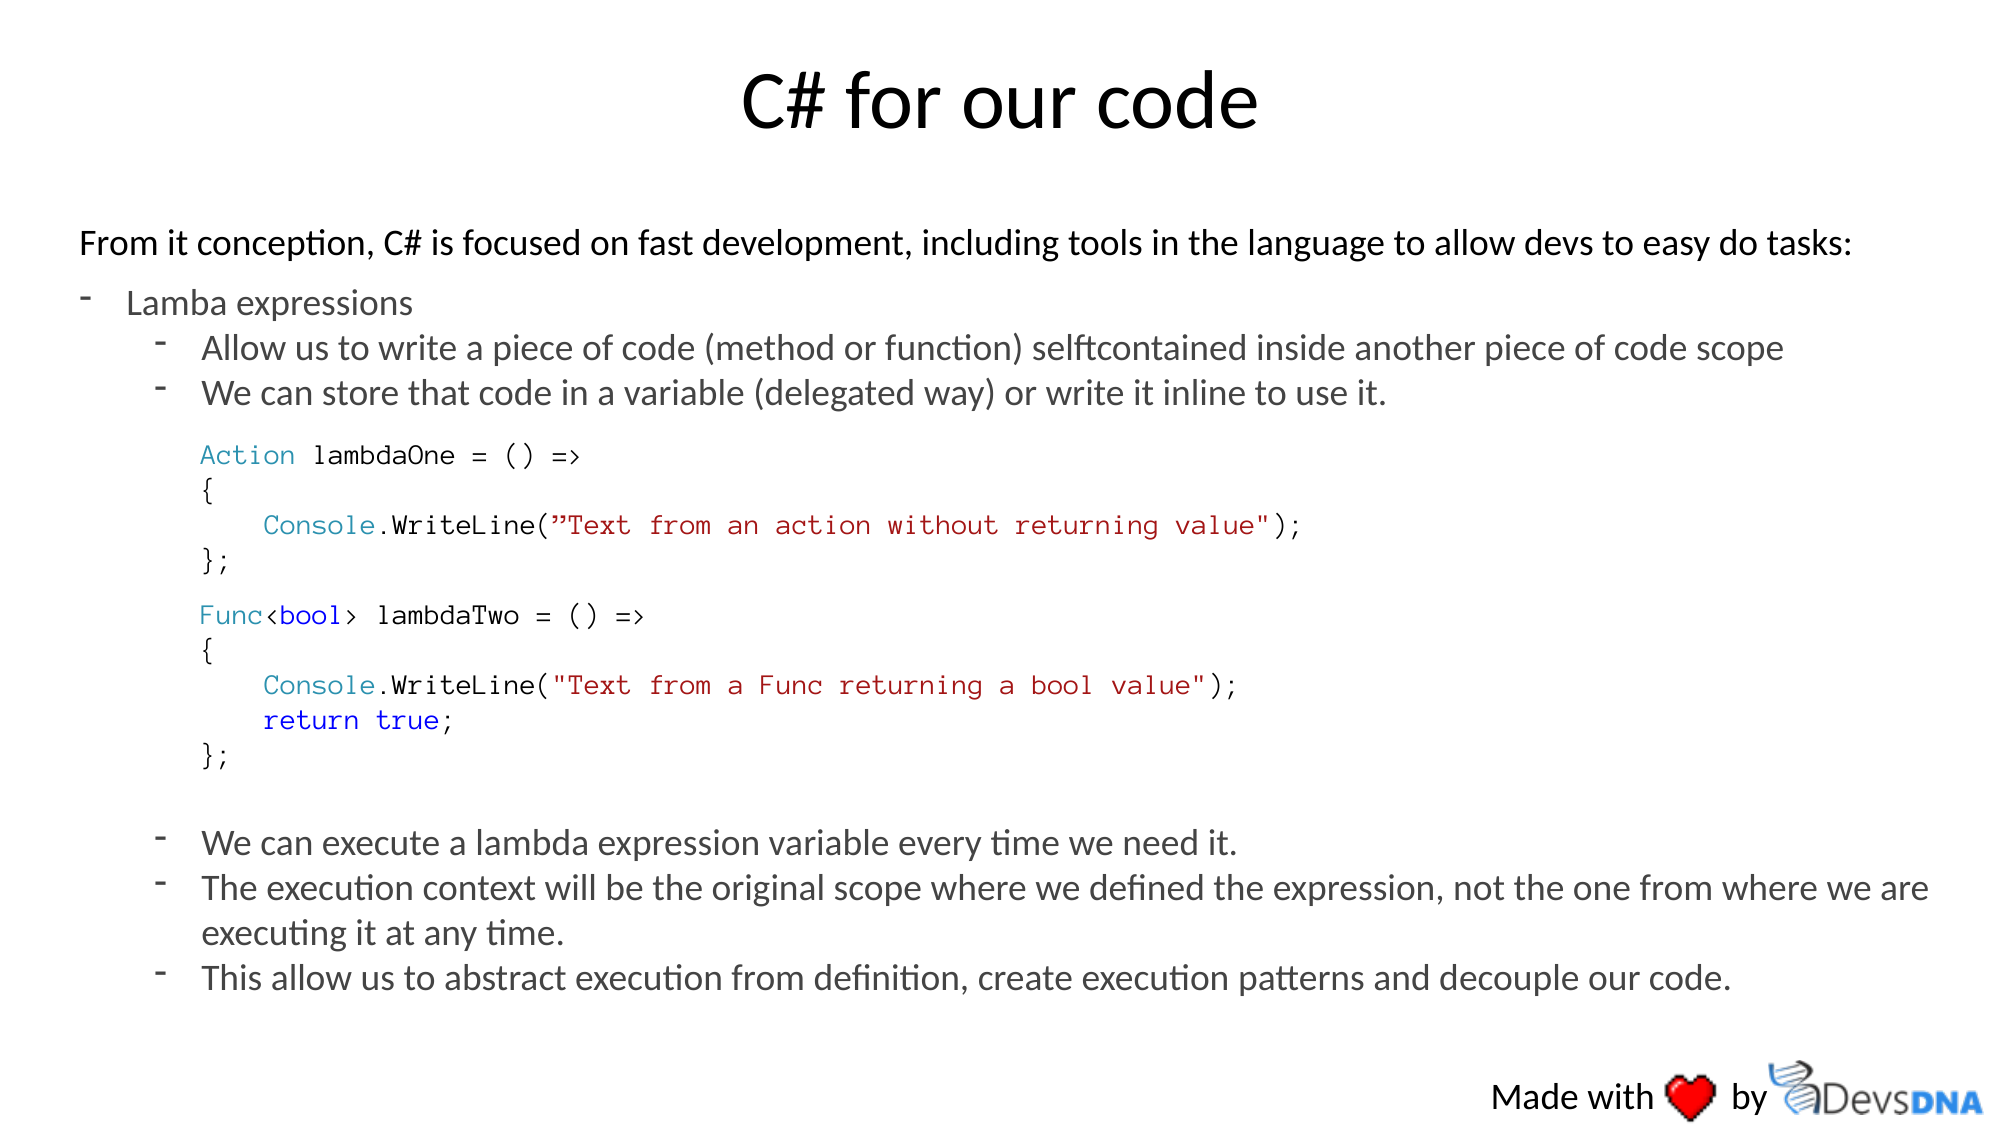

C# for our code
From it conception, C# is focused on fast development, including tools in the language to allow devs to easy do tasks:
Lamba expressions
Allow us to write a piece of code (method or function) selftcontained inside another piece of code scope
We can store that code in a variable (delegated way) or write it inline to use it.

We can execute a lambda expression variable every time we need it.
The execution context will be the original scope where we defined the expression, not the one from where we are executing it at any time.
This allow us to abstract execution from definition, create execution patterns and decouple our code.

Action lambdaOne = () =>
{
    Console.WriteLine(”Text from an action without returning value");
};
Func<bool> lambdaTwo = () =>
{
    Console.WriteLine("Text from a Func returning a bool value");
    return true;
};